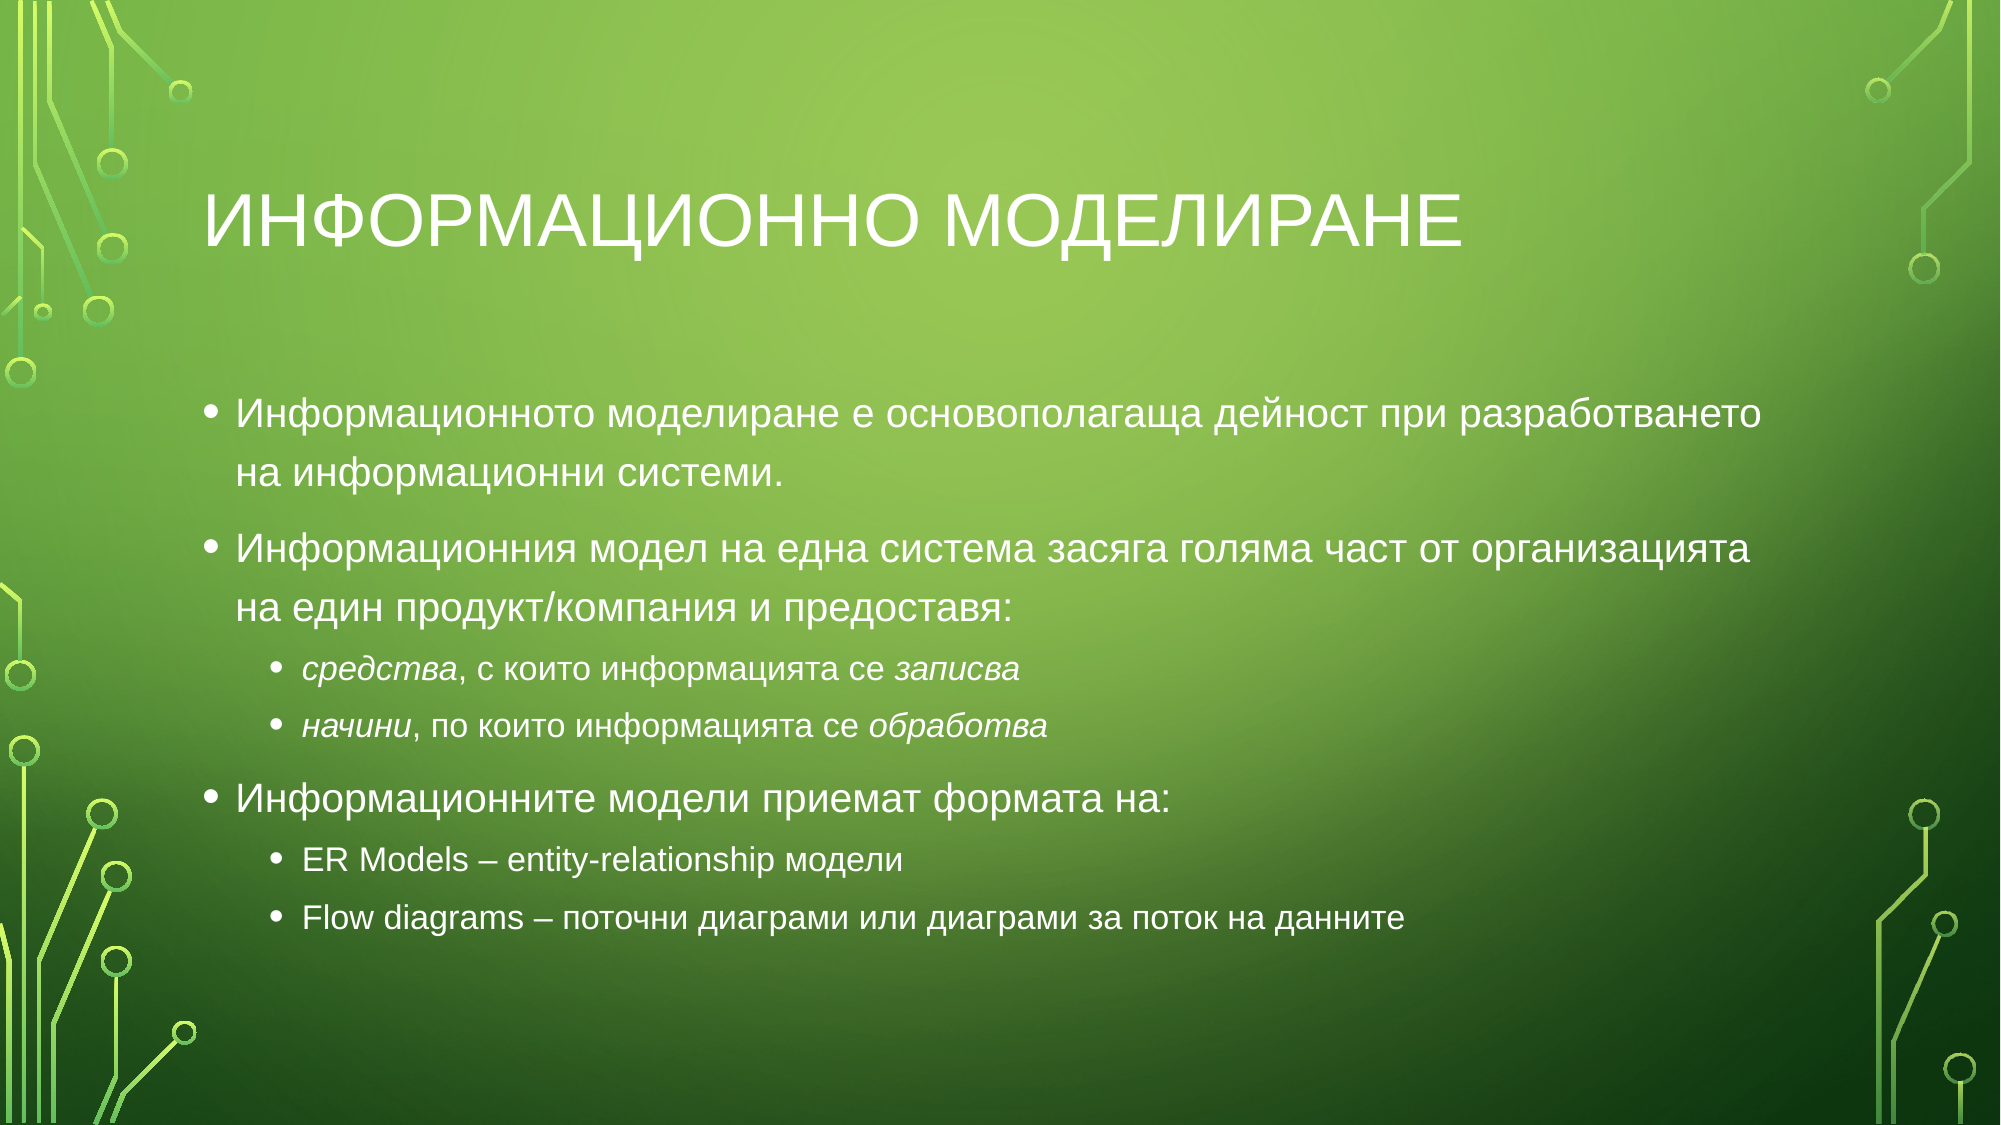

# ИНФОРМАЦИОННО МОДЕЛИРАНЕ
Информационното моделиране е основополагаща дейност при разработването на информационни системи.
Информационния модел на една система засяга голяма част от организацията на един продукт/компания и предоставя:
средства, с които информацията се записва
начини, по които информацията се обработва
Информационните модели приемат формата на:
ER Models – entity-relationship модели
Flow diagrams – поточни диаграми или диаграми за поток на данните